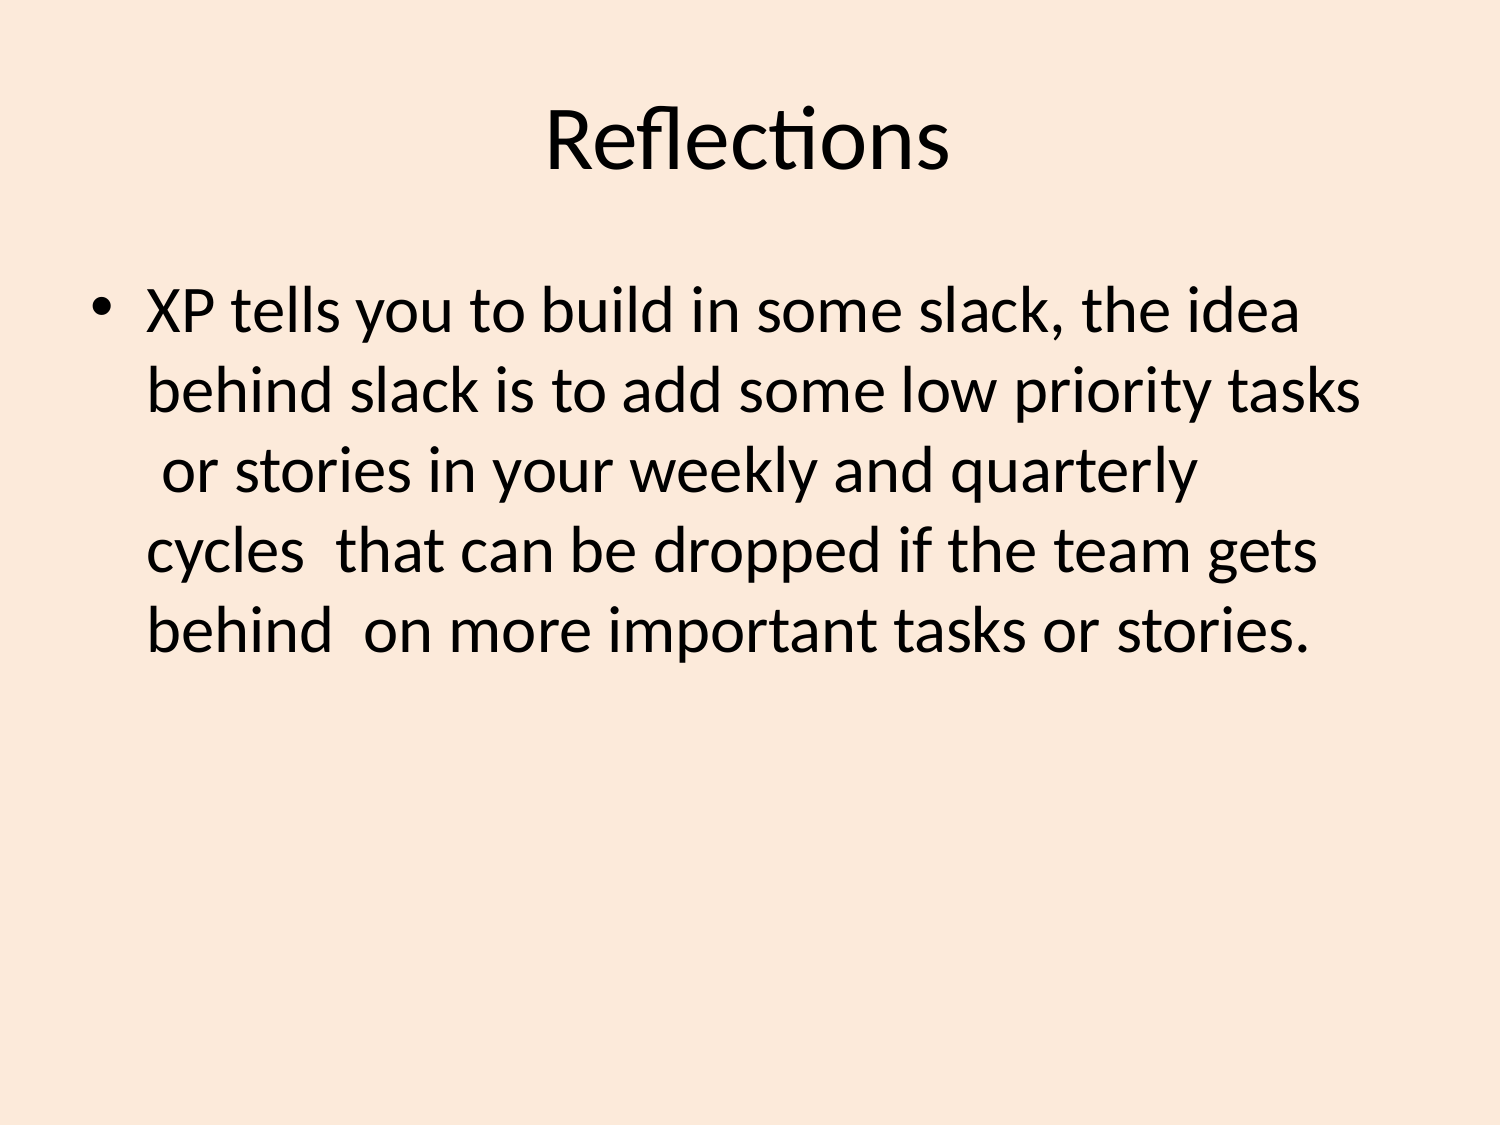

# Reflections
XP tells you to build in some slack, the idea  behind slack is to add some low priority tasks  or stories in your weekly and quarterly cycles  that can be dropped if the team gets behind  on more important tasks or stories.